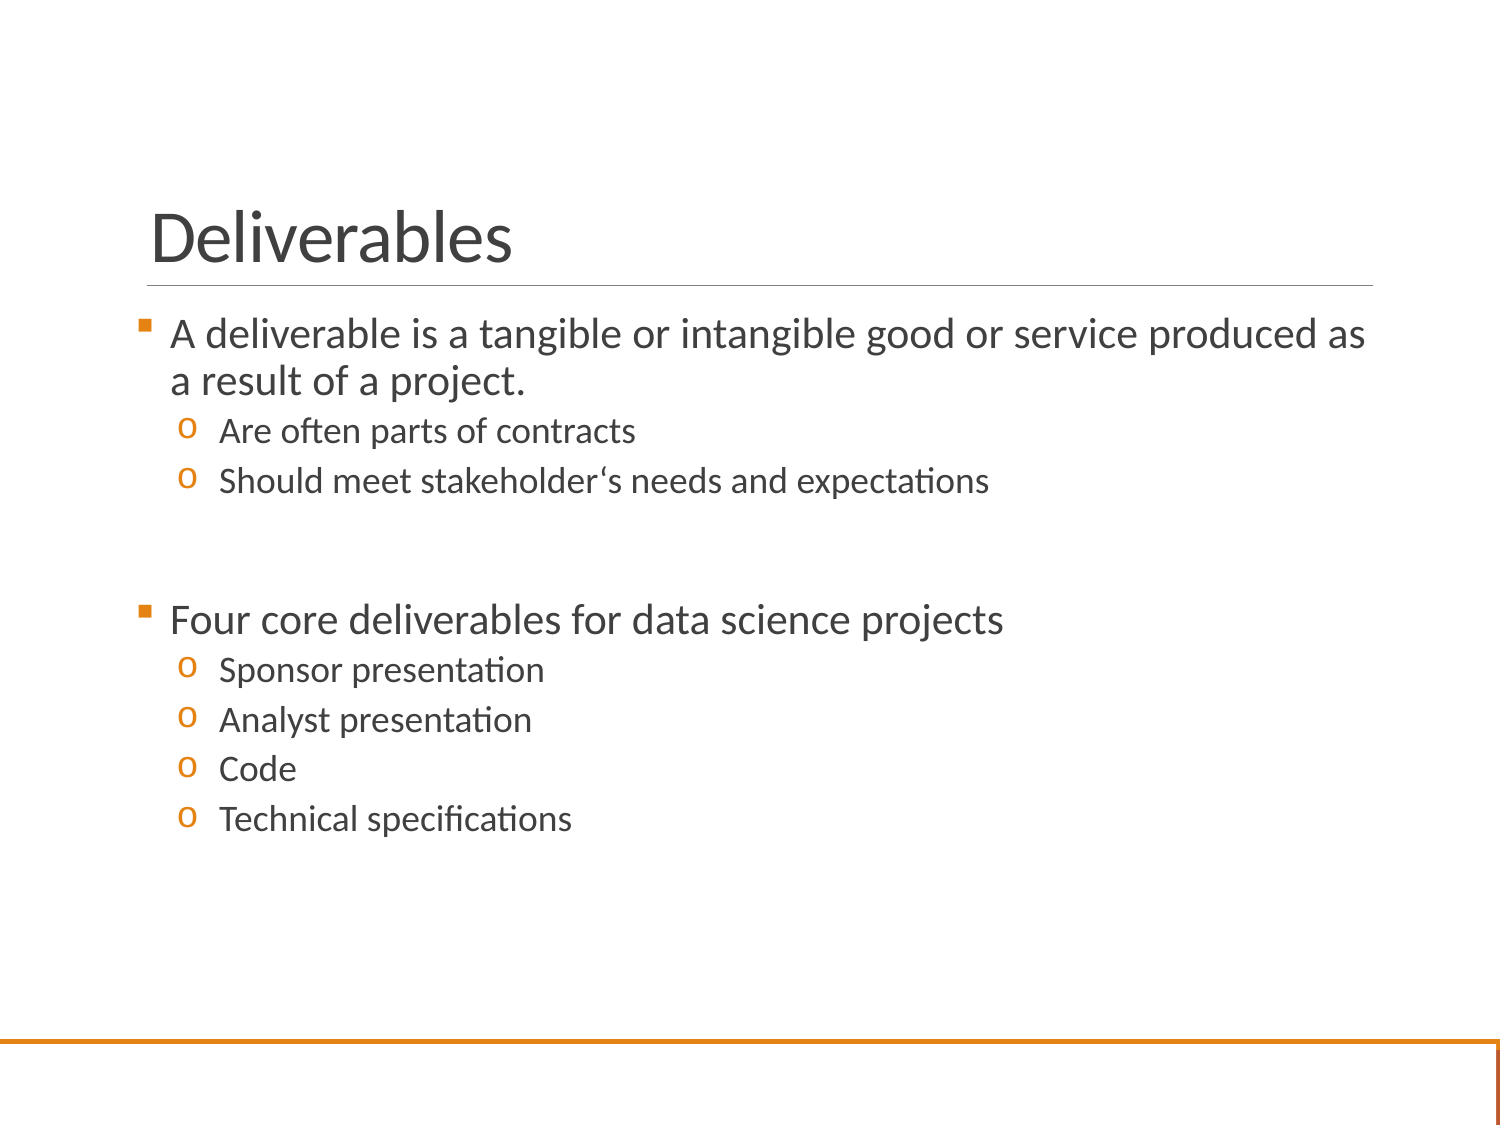

# Deliverables
A deliverable is a tangible or intangible good or service produced as a result of a project.
Are often parts of contracts
Should meet stakeholder‘s needs and expectations

Four core deliverables for data science projects
Sponsor presentation
Analyst presentation
Code
Technical specifications

62